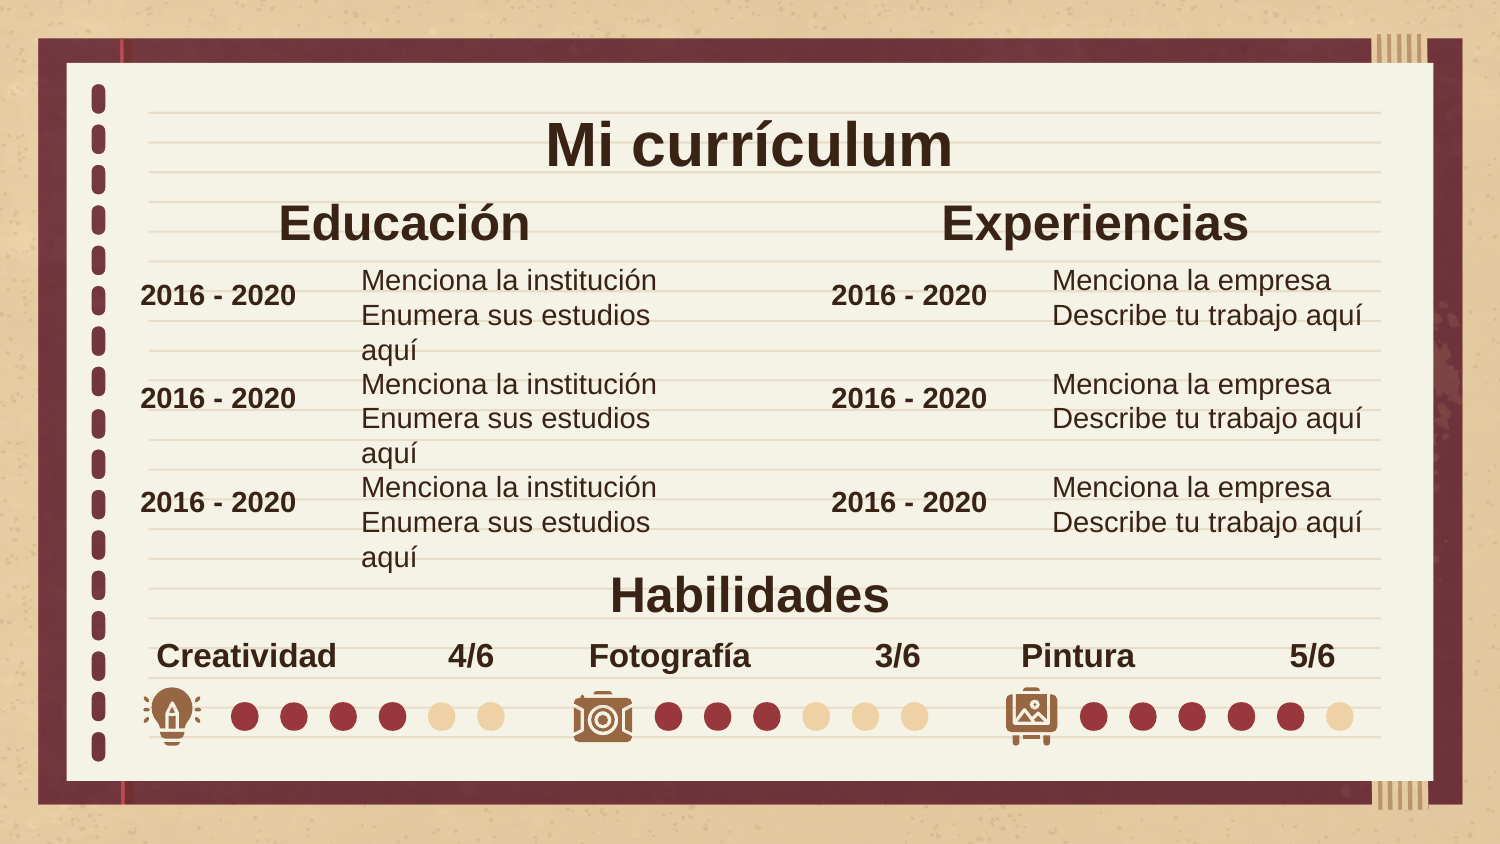

# Mi currículum
Educación
Experiencias
2016 - 2020
Menciona la institución Enumera sus estudios aquí
2016 - 2020
Menciona la empresa Describe tu trabajo aquí
2016 - 2020
Menciona la institución Enumera sus estudios aquí
2016 - 2020
Menciona la empresa Describe tu trabajo aquí

2016 - 2020
Menciona la institución Enumera sus estudios aquí
2016 - 2020
Menciona la empresa Describe tu trabajo aquí

Habilidades
Creatividad
4/6
Fotografía
3/6
Pintura
5/6